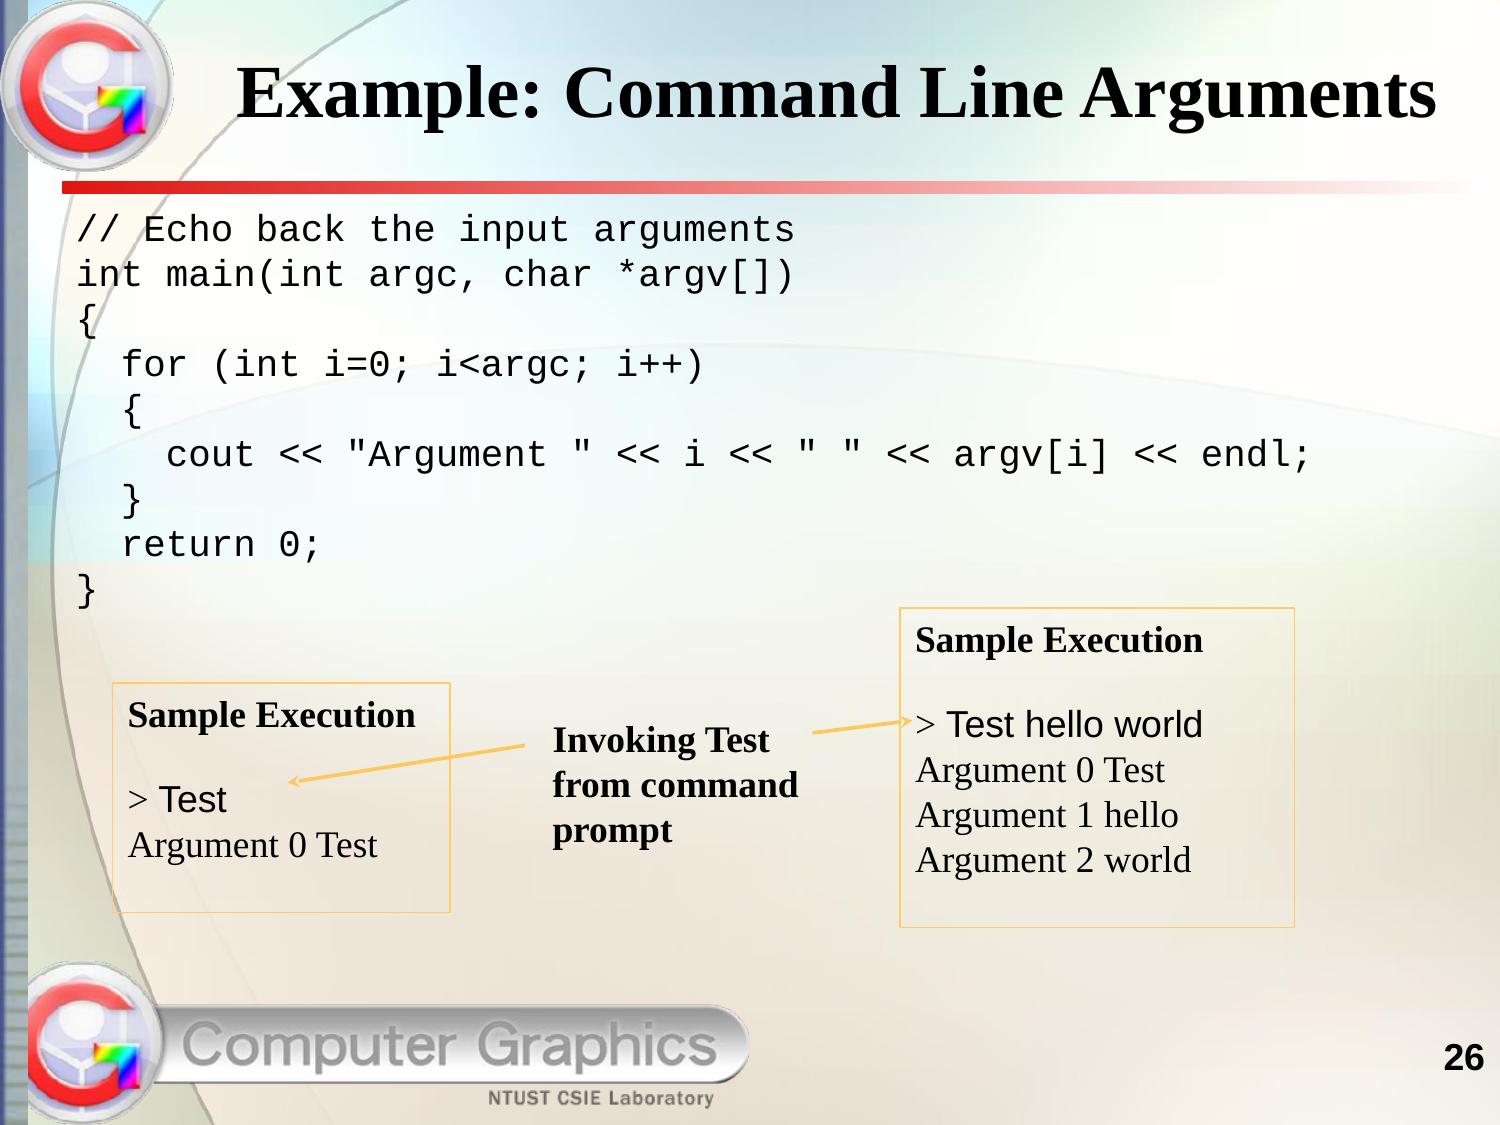

# Example: Command Line Arguments
// Echo back the input arguments
int main(int argc, char *argv[])
{
  for (int i=0; i<argc; i++)
  {
    cout << "Argument " << i << " " << argv[i] << endl;
  }
  return 0;
}

Sample Execution

> Test hello world
Argument 0 Test
Argument 1 hello
Argument 2 world

Sample Execution

> Test
Argument 0 Test

Invoking Test
from command
prompt
26